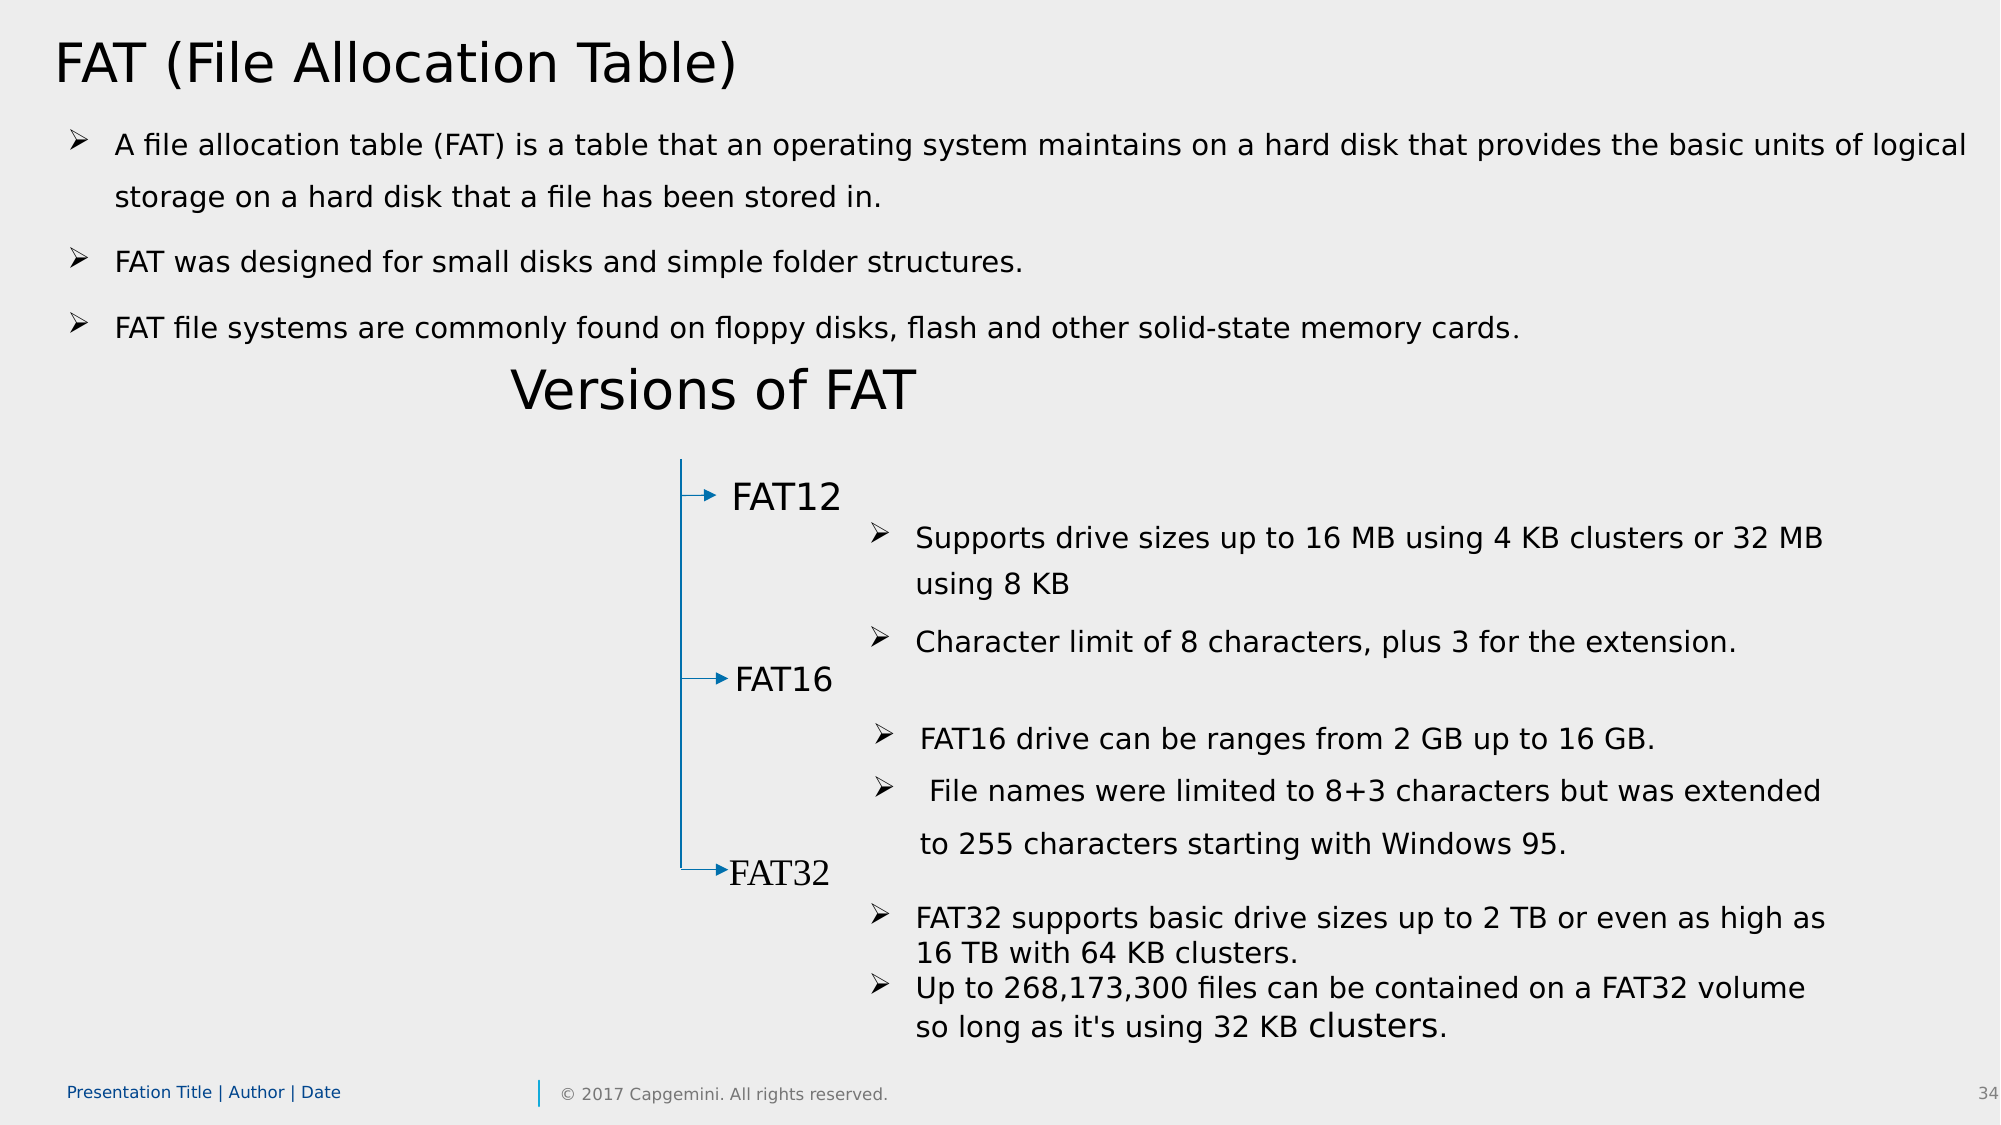

FAT (File Allocation Table)
A file allocation table (FAT) is a table that an operating system maintains on a hard disk that provides the basic units of logical storage on a hard disk that a file has been stored in.
FAT was designed for small disks and simple folder structures.
FAT file systems are commonly found on floppy disks, flash and other solid-state memory cards.

Versions of FAT
FAT12
Supports drive sizes up to 16 MB using 4 KB clusters or 32 MB using 8 KB
Character limit of 8 characters, plus 3 for the extension.
 FAT16
FAT16 drive can be ranges from 2 GB up to 16 GB.
 File names were limited to 8+3 characters but was extended to 255 characters starting with Windows 95.
FAT32
FAT32 supports basic drive sizes up to 2 TB or even as high as 16 TB with 64 KB clusters.
Up to 268,173,300 files can be contained on a FAT32 volume so long as it's using 32 KB clusters.